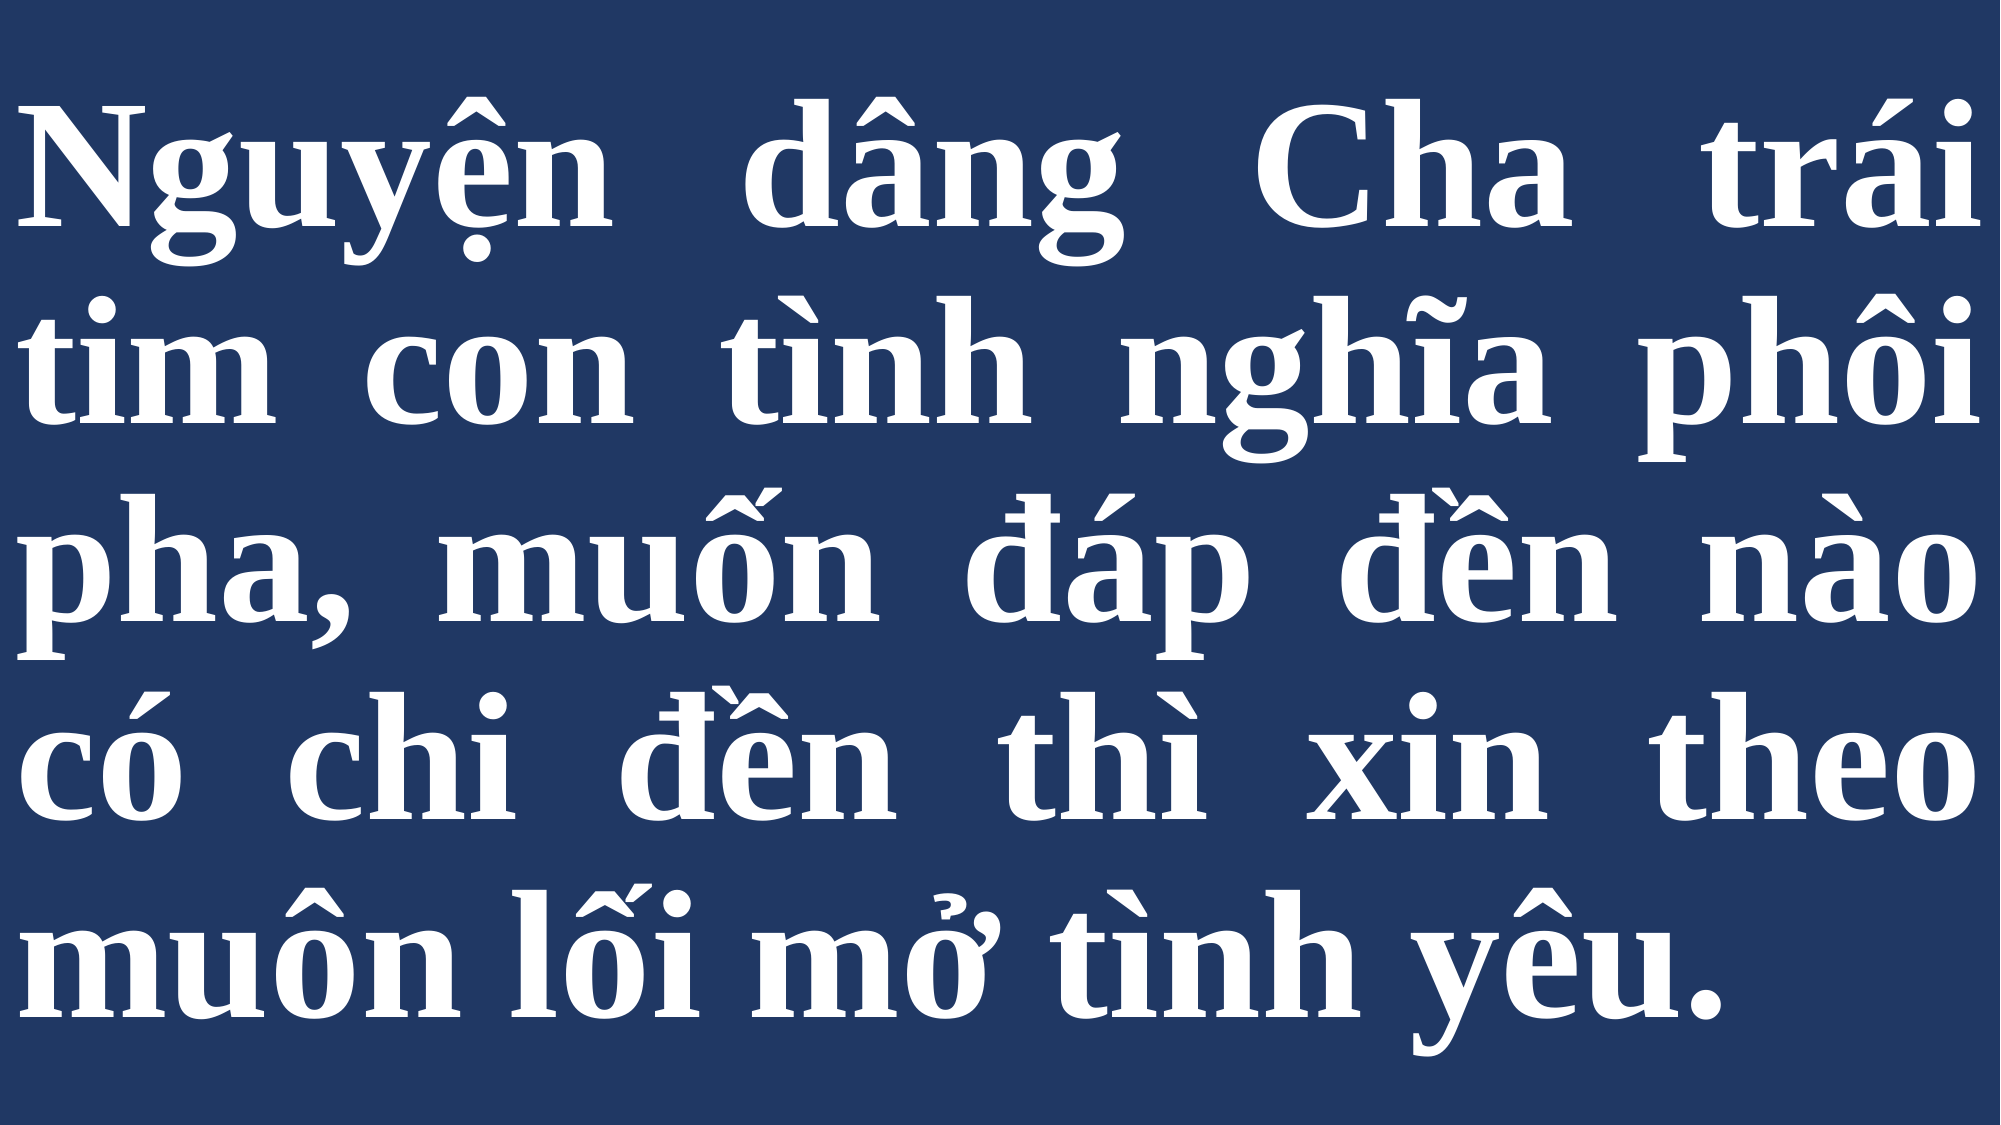

# Nguyện dâng Cha trái tim con tình nghĩa phôi pha, muốn đáp đền nào có chi đền thì xin theo muôn lối mở tình yêu.